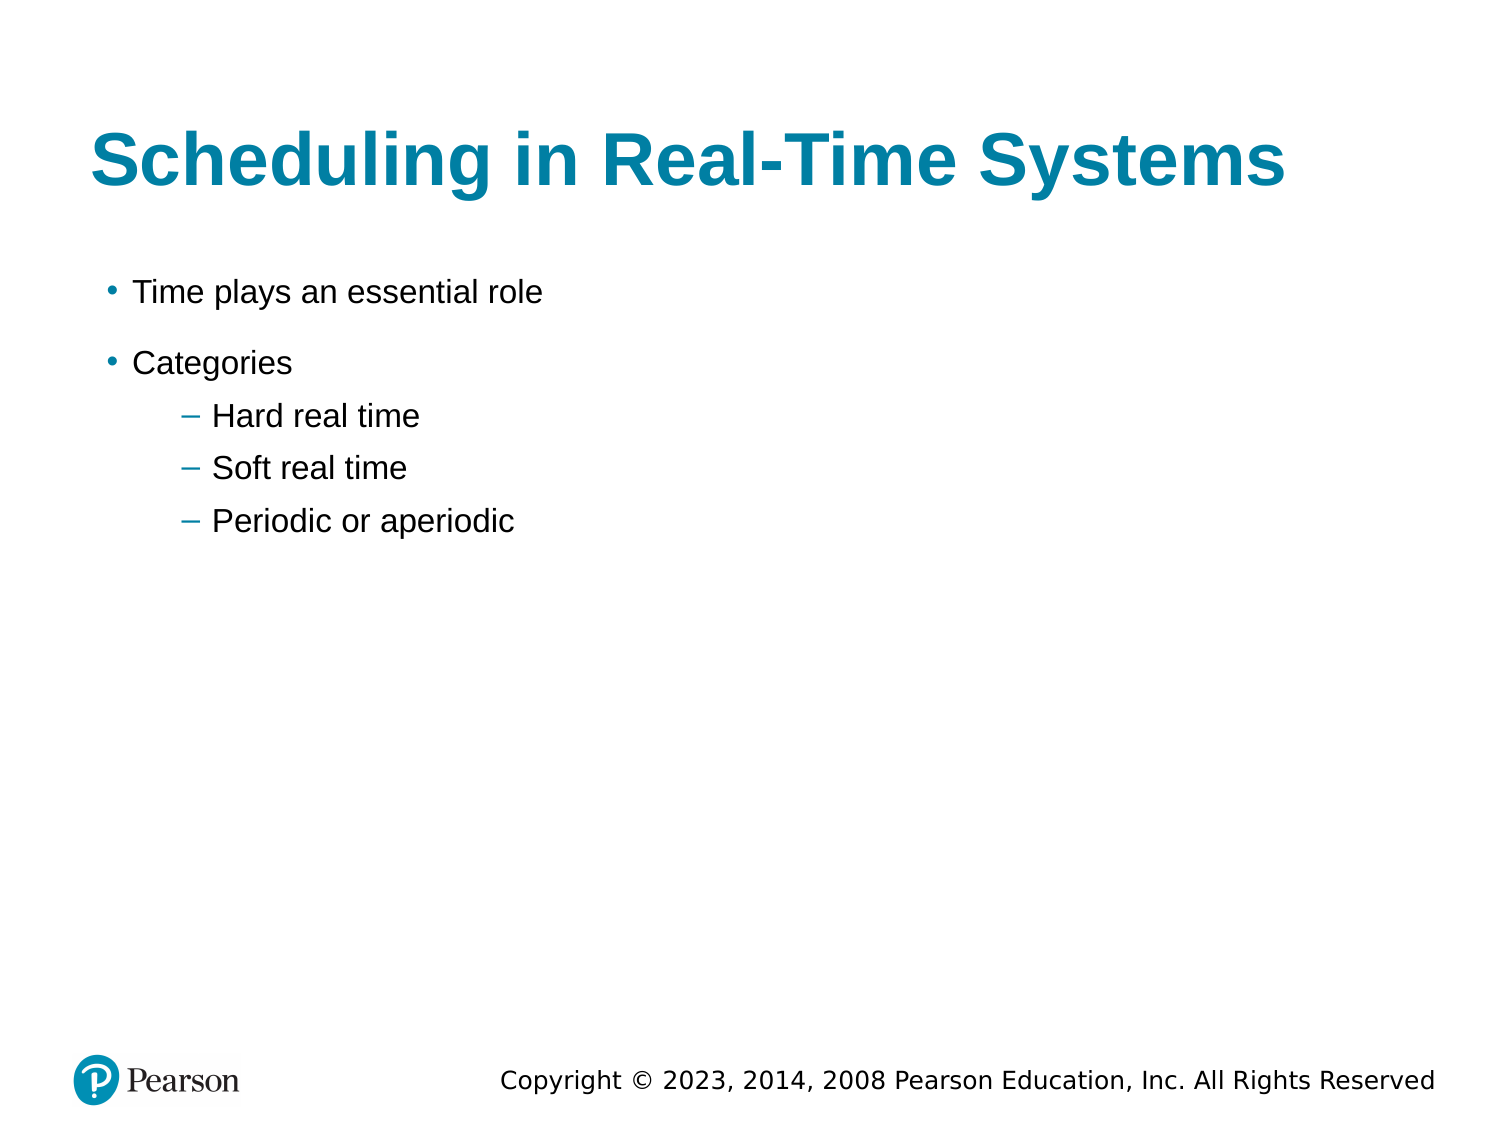

# Scheduling in Real-Time Systems
Time plays an essential role
Categories
Hard real time
Soft real time
Periodic or aperiodic